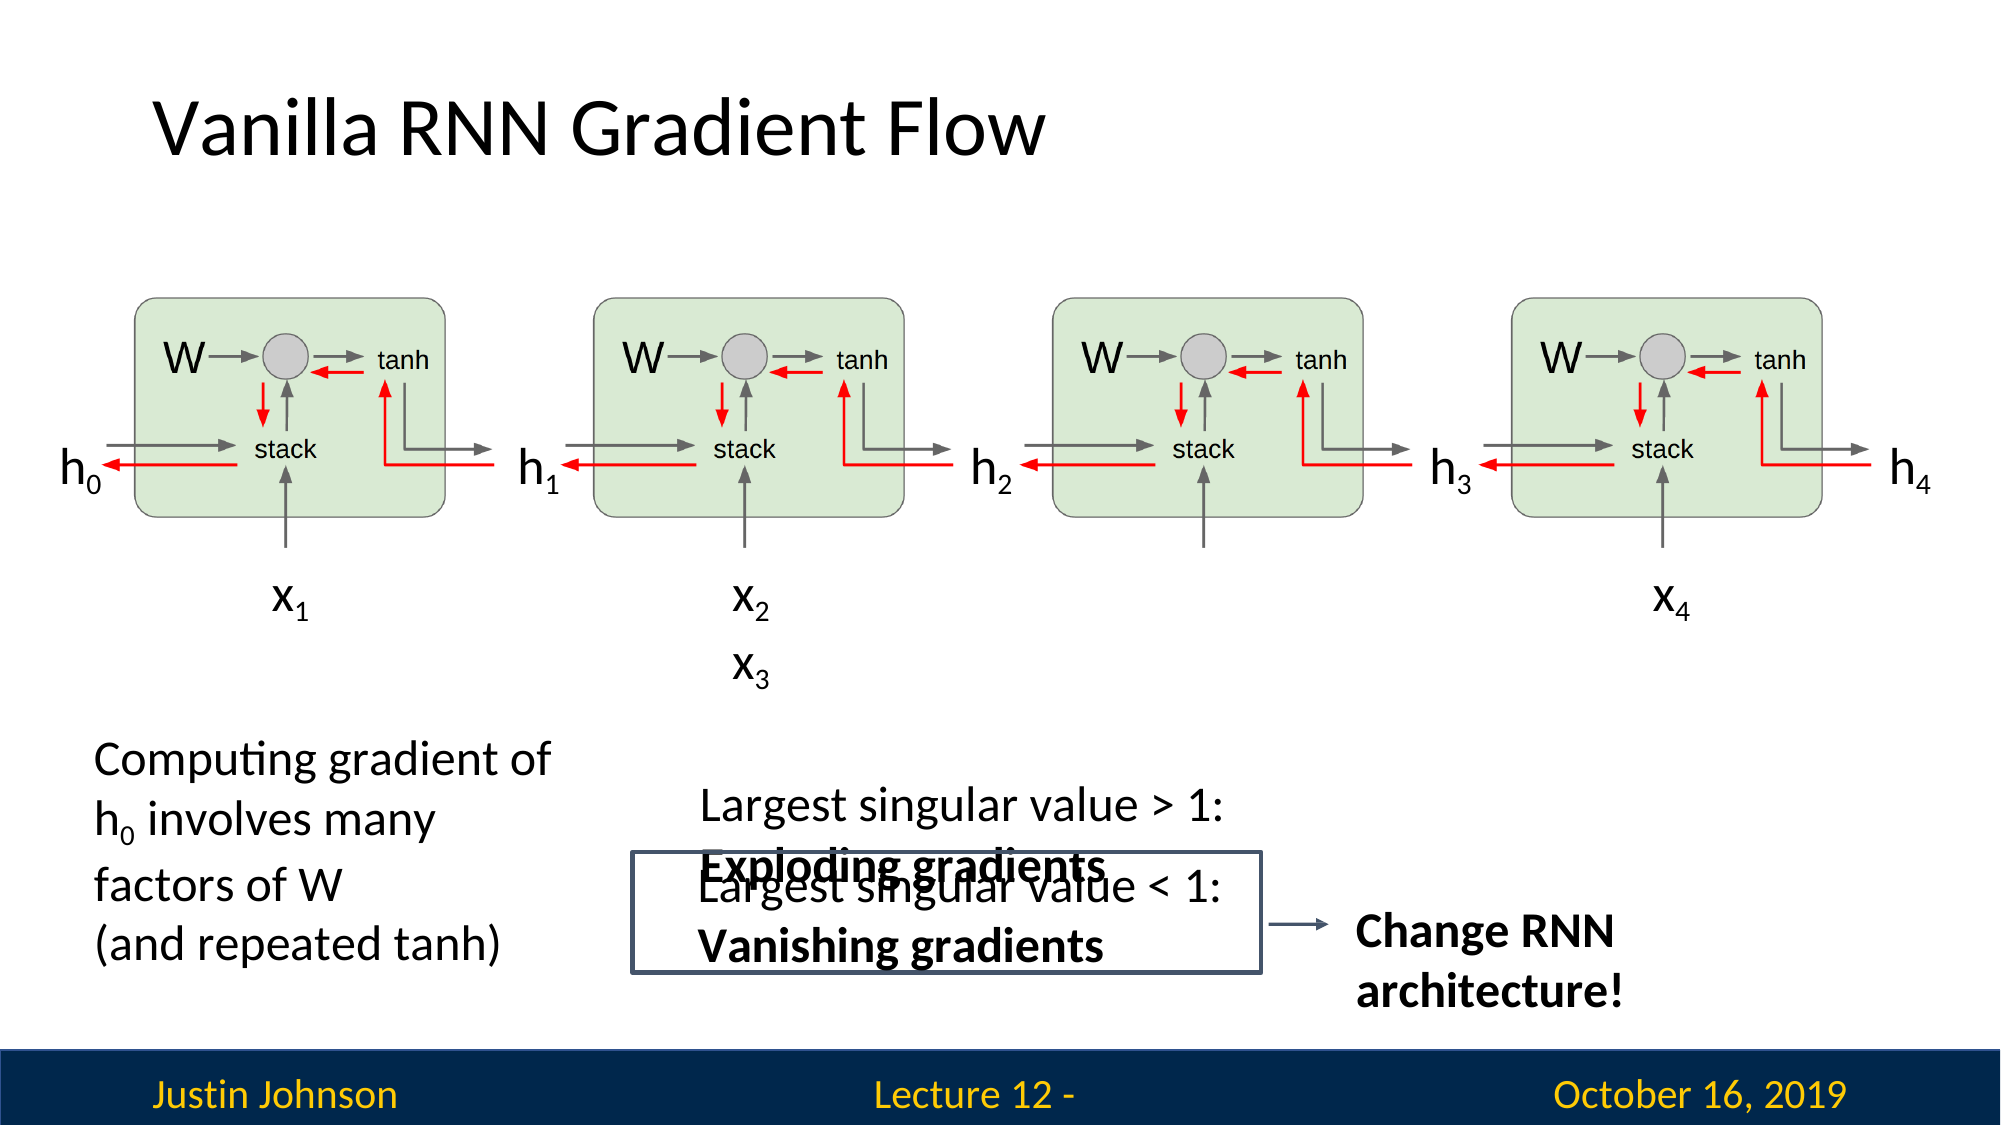

# Vanilla RNN Gradient Flow

h0
h1
h2
h3
h4
x1
x2	x3

Largest singular value > 1:
Exploding gradients
x4
Computing gradient of h0 involves many factors of W
(and repeated tanh)
Largest singular value < 1:
Vanishing gradients
Change RNN architecture!

Justin Johnson
October 16, 2019
Lecture 12 - 102